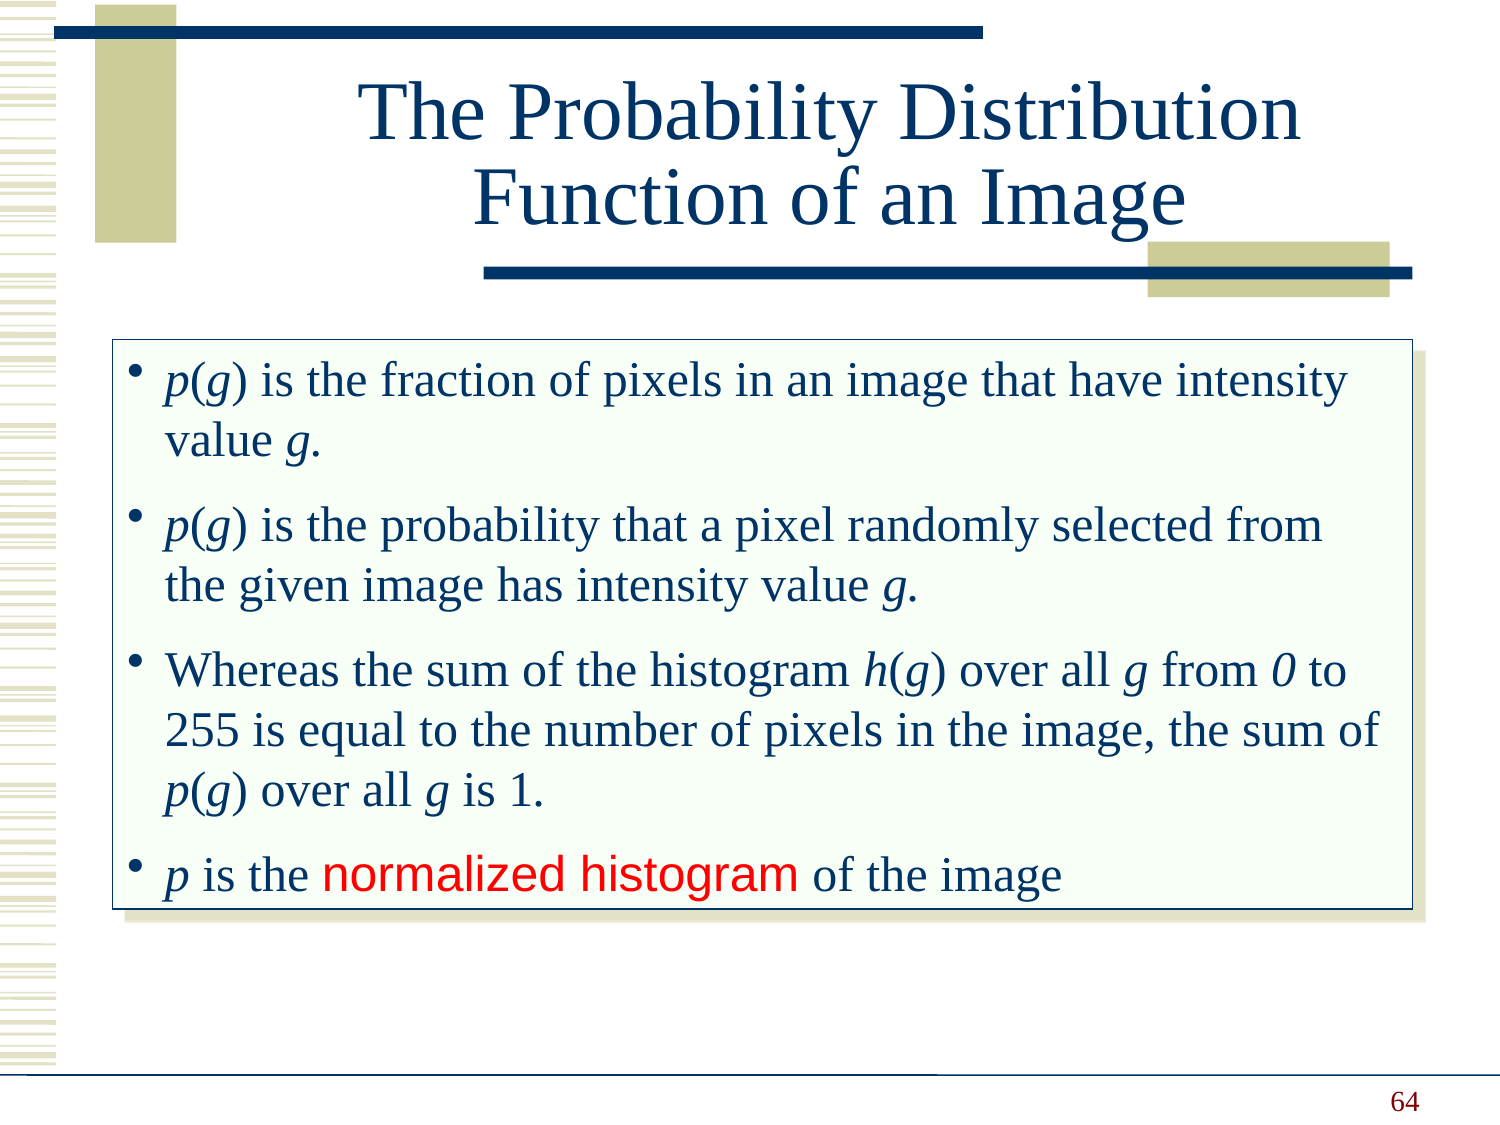

The Probability Distribution Function of an Image
p(g) is the fraction of pixels in an image that have intensity value g.
p(g) is the probability that a pixel randomly selected from the given image has intensity value g.
Whereas the sum of the histogram h(g) over all g from 0 to 255 is equal to the number of pixels in the image, the sum of p(g) over all g is 1.
p is the normalized histogram of the image
64